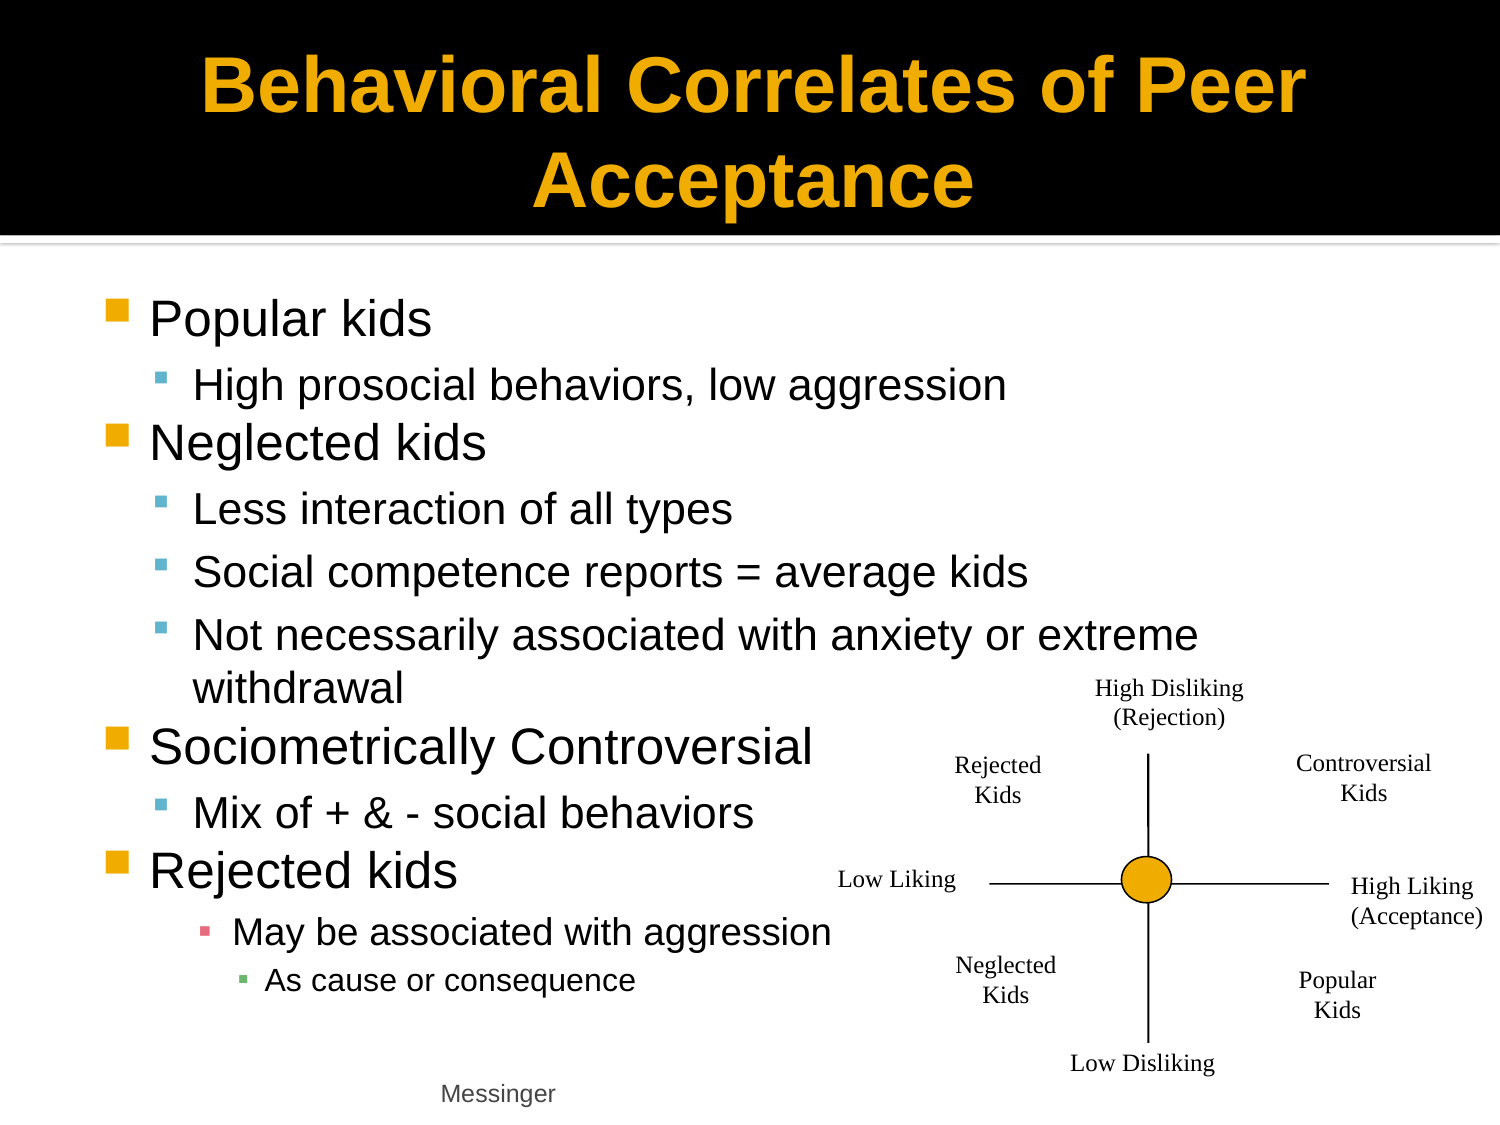

# Behavioral Correlates of Peer Acceptance
Popular kids
High prosocial behaviors, low aggression
Neglected kids
Less interaction of all types
Social competence reports = average kids
Not necessarily associated with anxiety or extreme withdrawal
Sociometrically Controversial
Mix of + & - social behaviors
Rejected kids
May be associated with aggression
As cause or consequence
High Disliking
(Rejection)
Controversial
Kids
Rejected
Kids

Low Liking

High Liking
(Acceptance)

Neglected
Kids
Popular
Kids
Low Disliking
Messinger